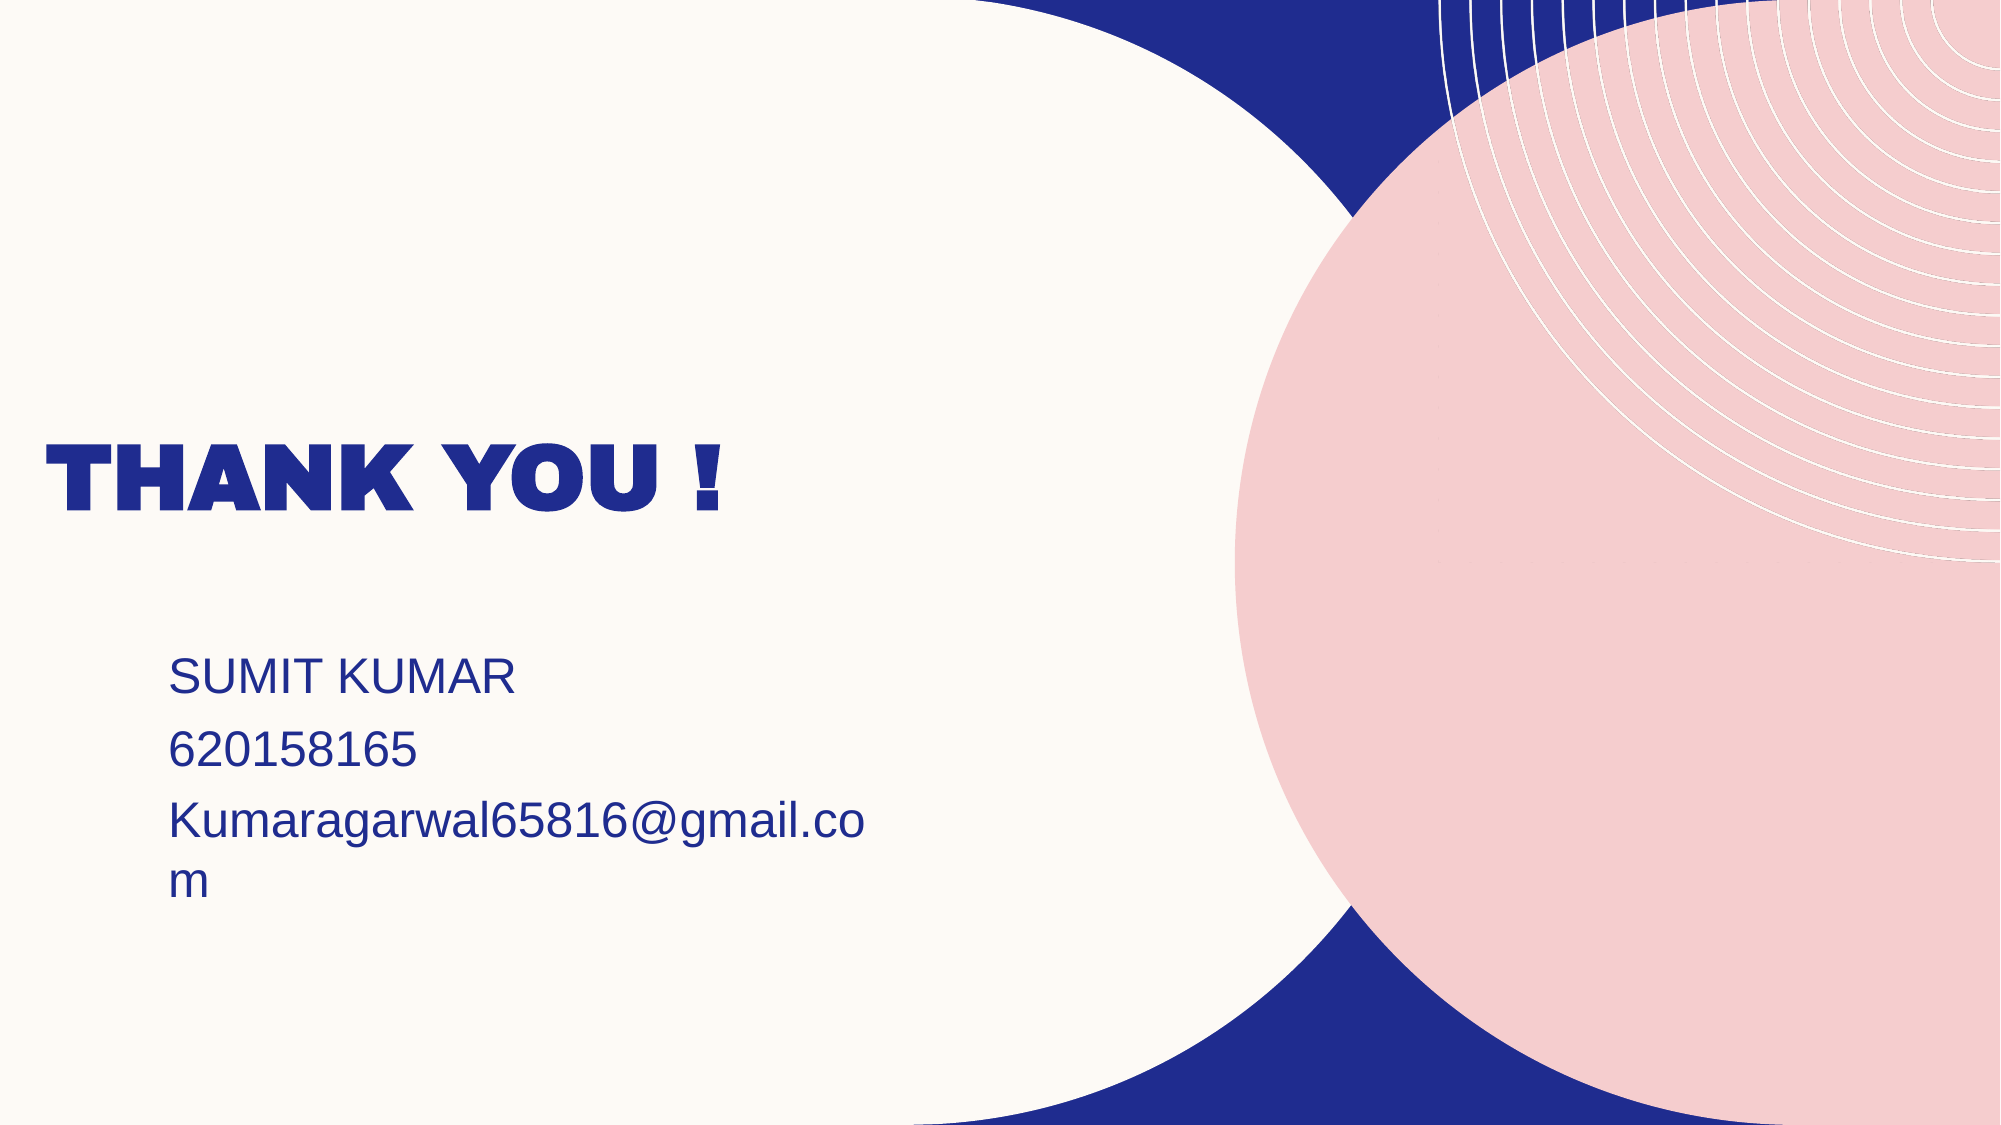

# Thank you !
SUMIT KUMAR
620158165
Kumaragarwal65816@gmail.com